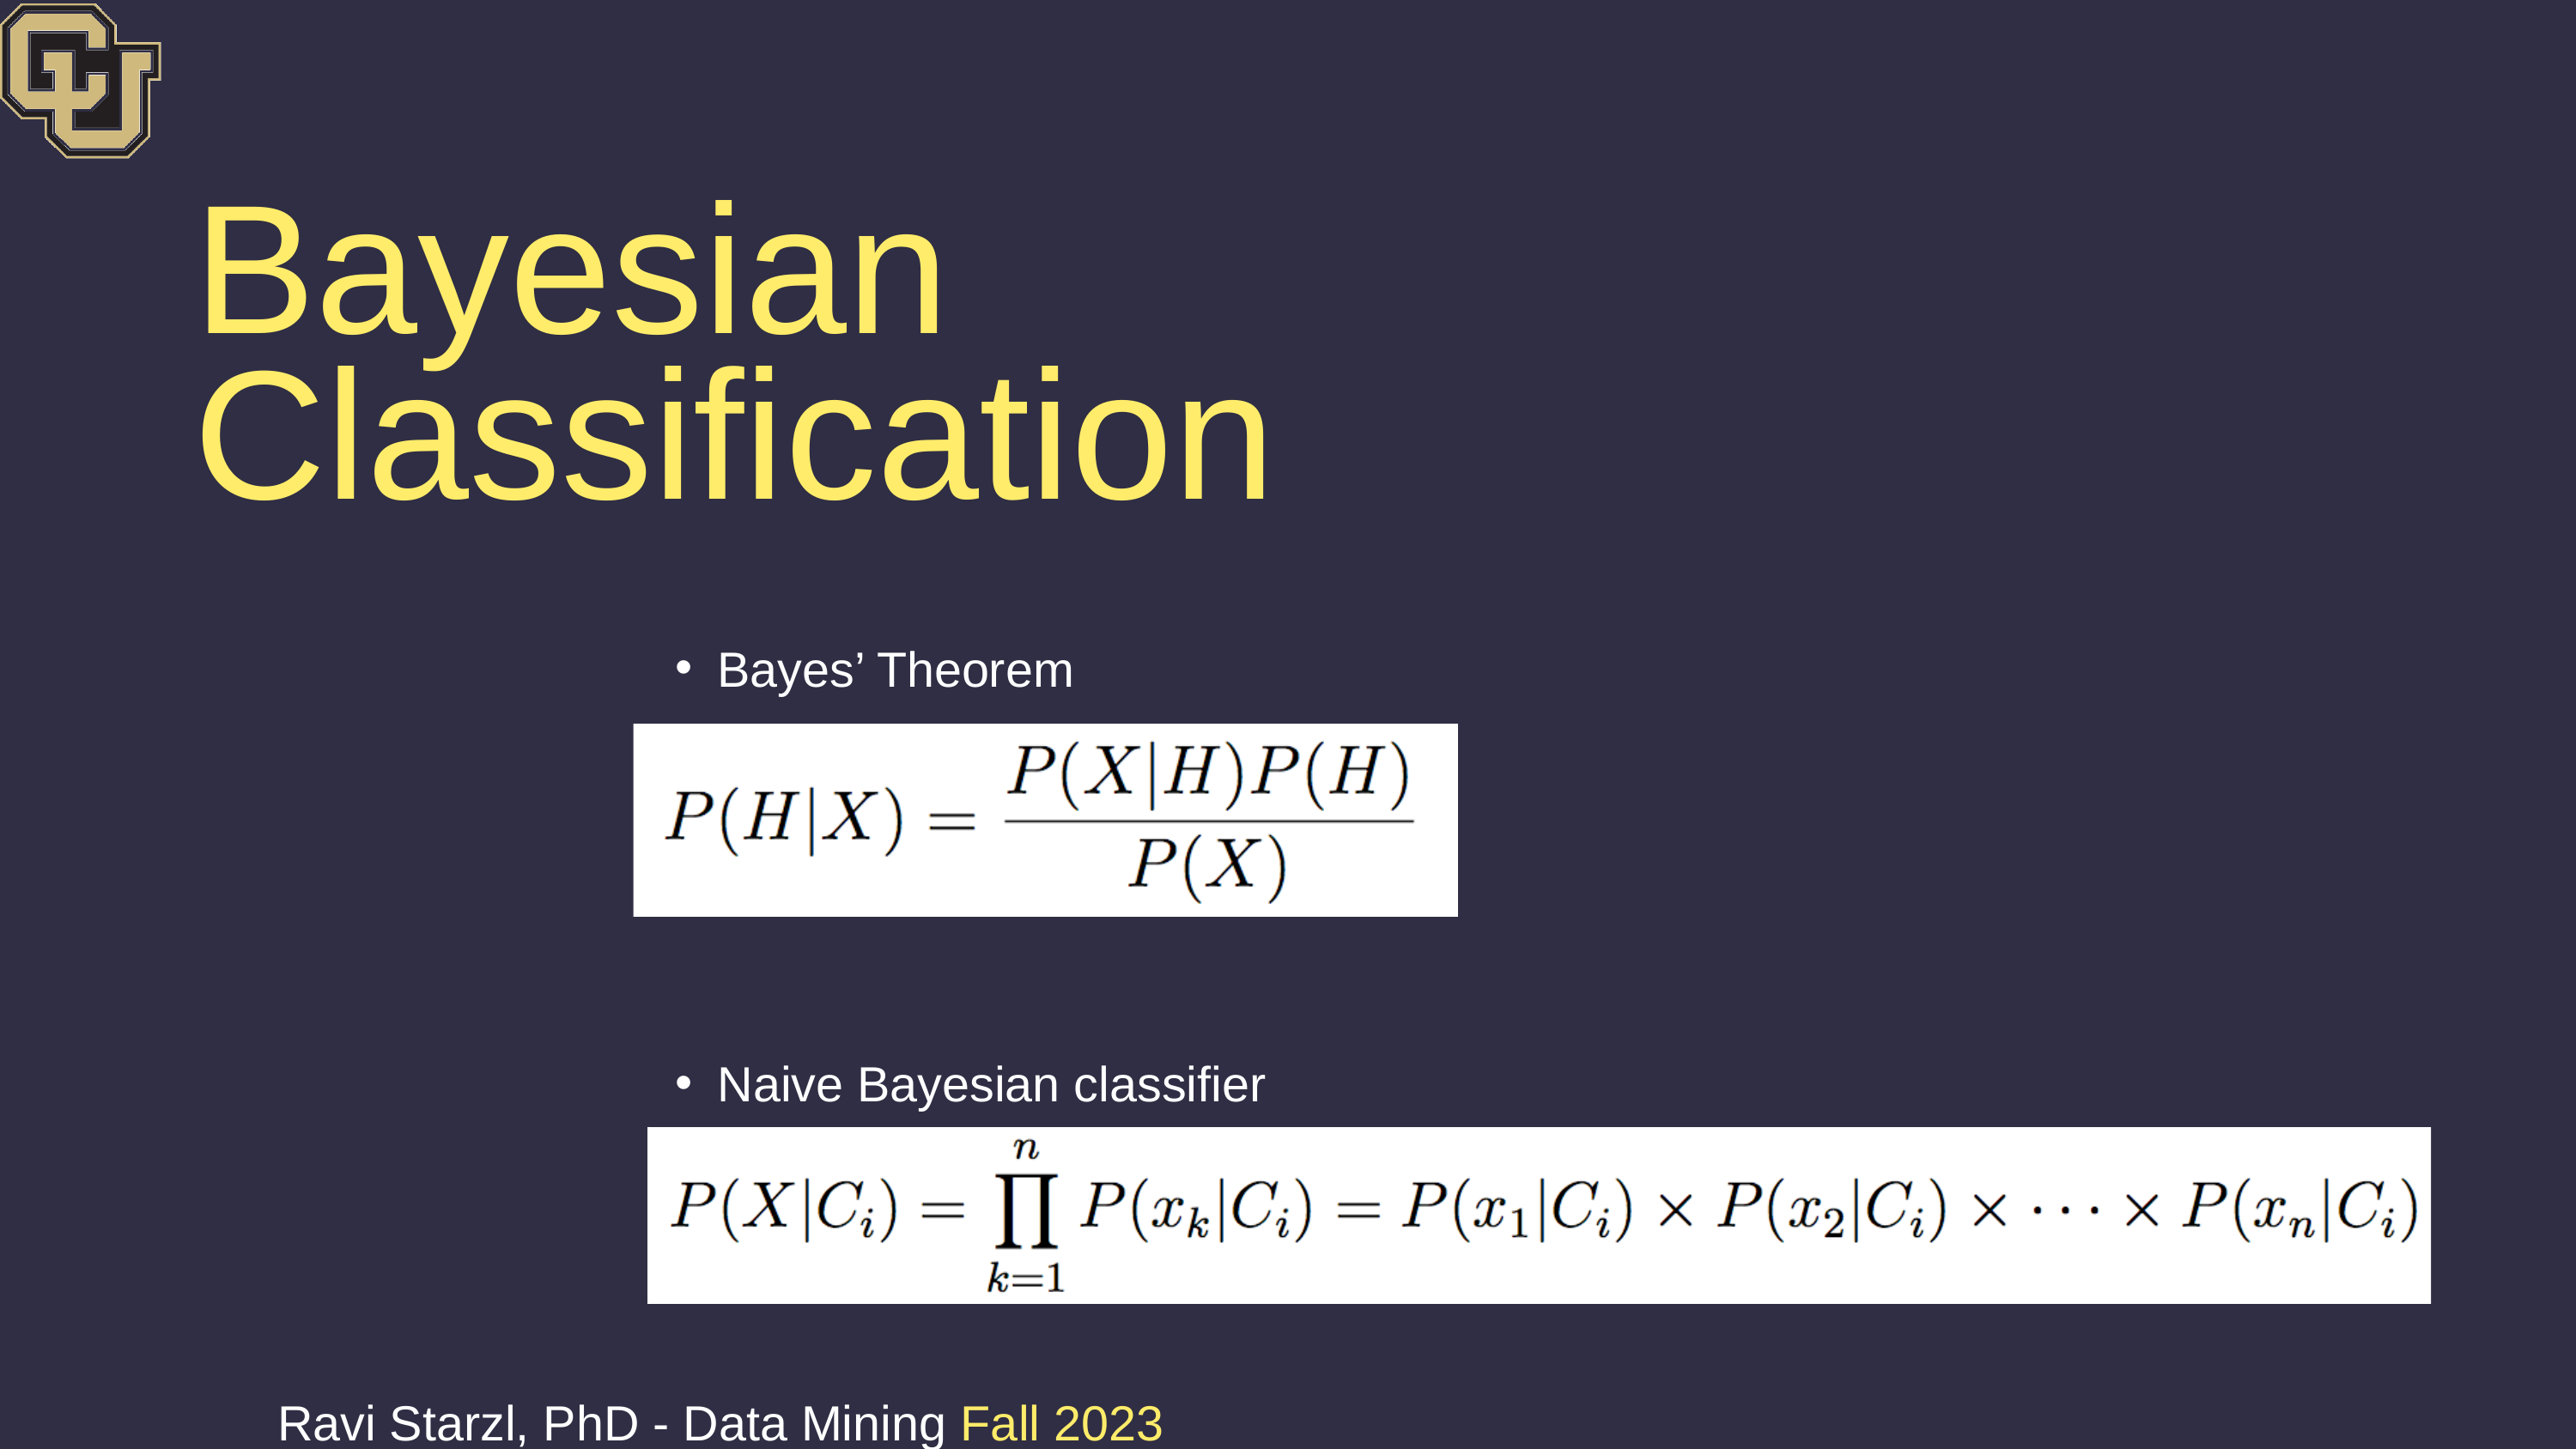

Bayesian Classification
Bayes’ Theorem

Naive Bayesian classifier

Ravi Starzl, PhD - Data Mining Fall 2023